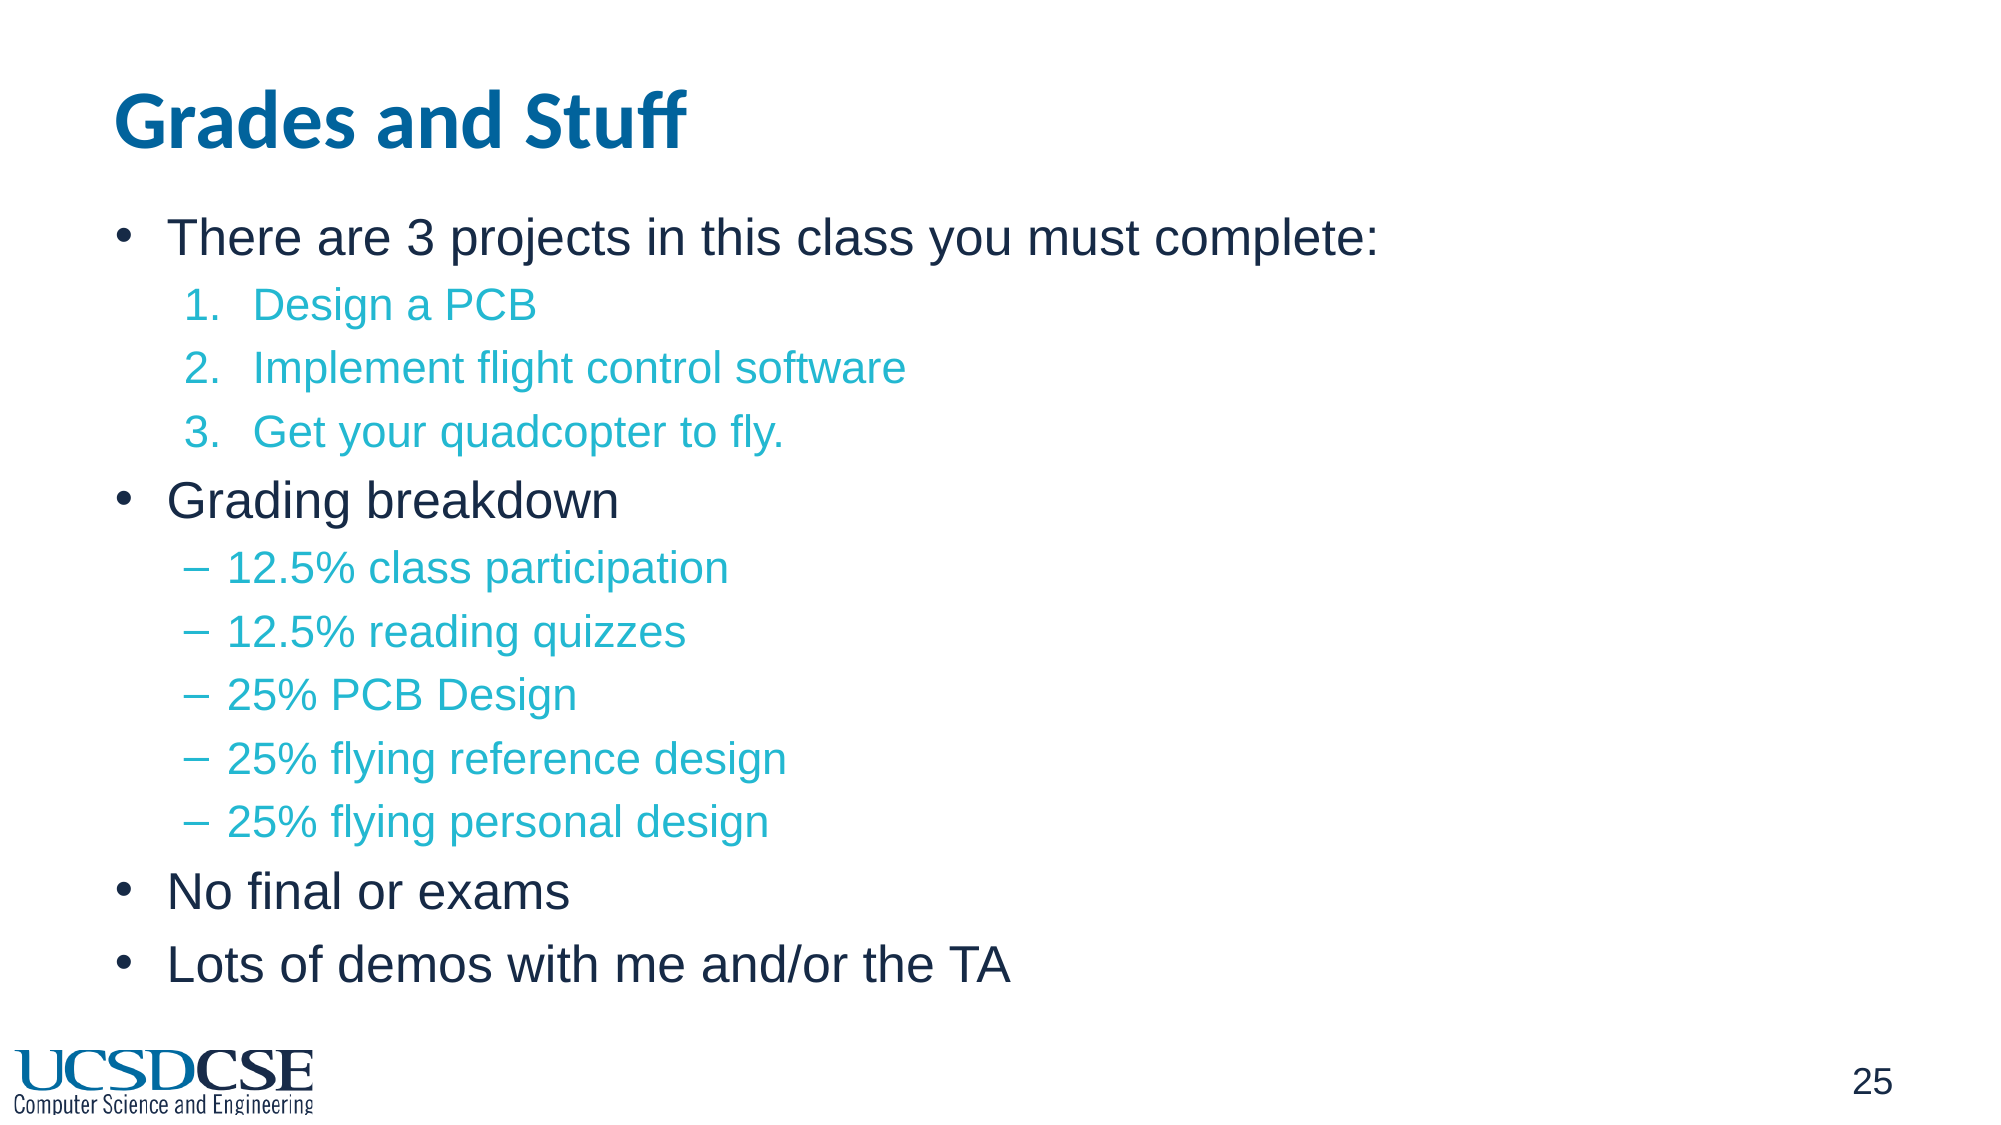

# Grades and Stuff
There are 3 projects in this class you must complete:
Design a PCB
Implement flight control software
Get your quadcopter to fly.
Grading breakdown
12.5% class participation
12.5% reading quizzes
25% PCB Design
25% flying reference design
25% flying personal design
No final or exams
Lots of demos with me and/or the TA